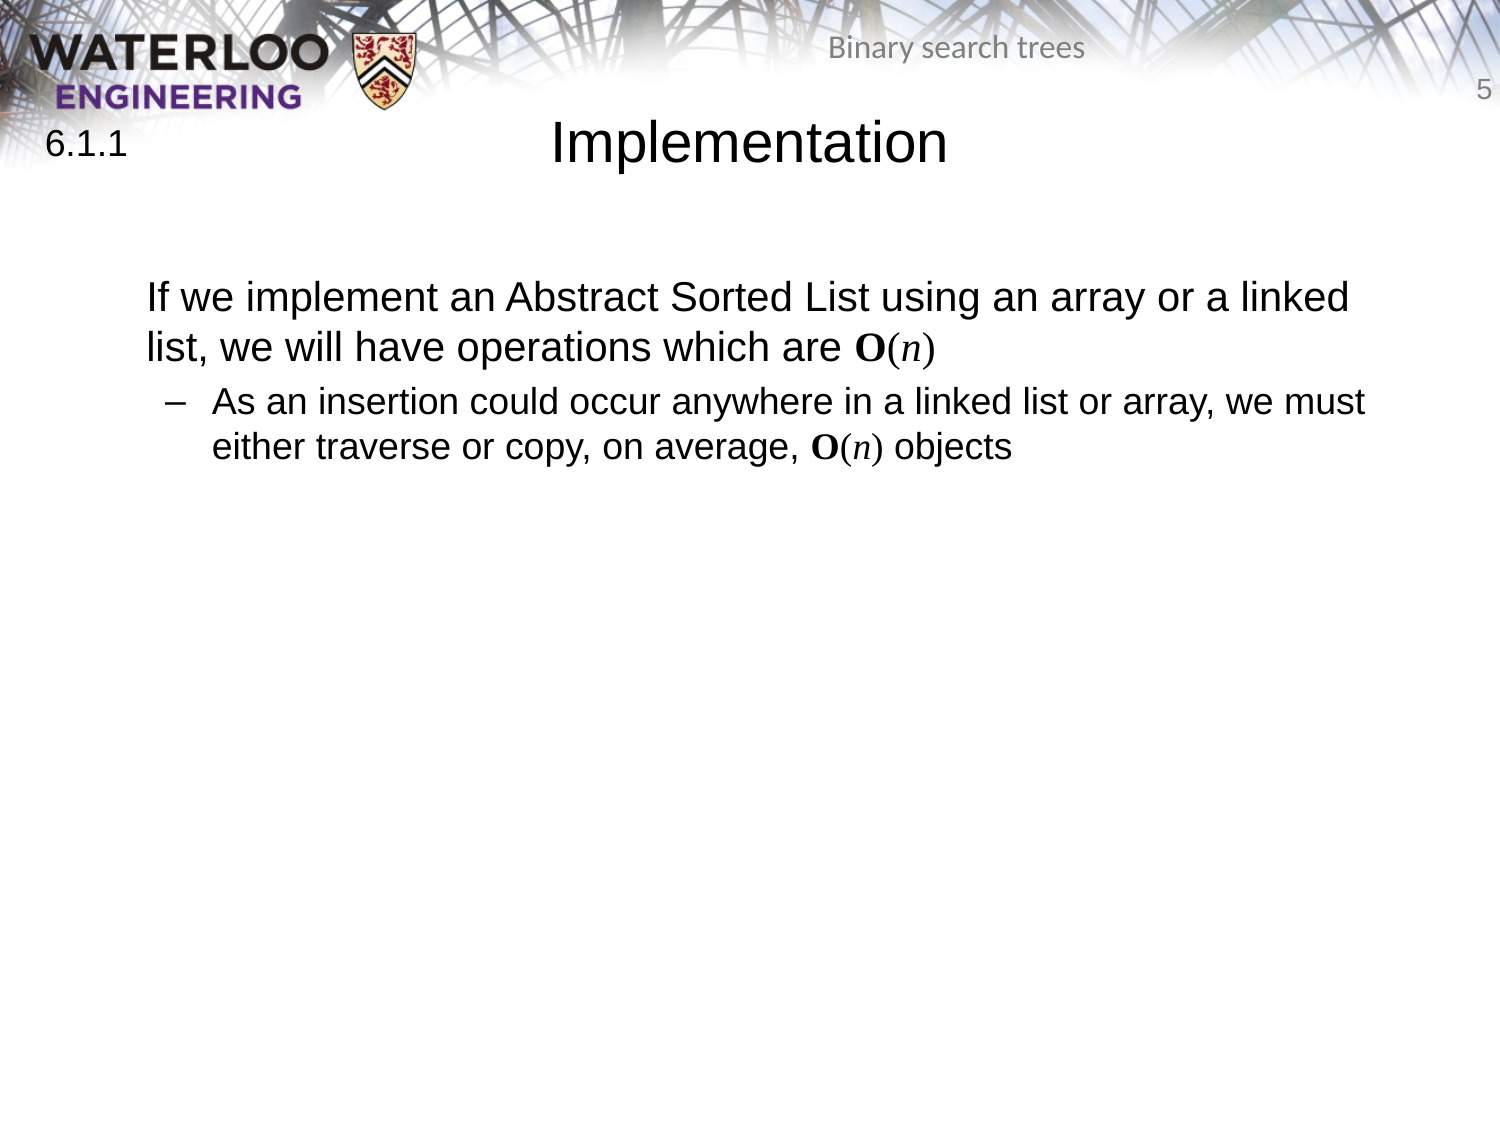

# Implementation
6.1.1
	If we implement an Abstract Sorted List using an array or a linked list, we will have operations which are O(n)
As an insertion could occur anywhere in a linked list or array, we must either traverse or copy, on average, O(n) objects